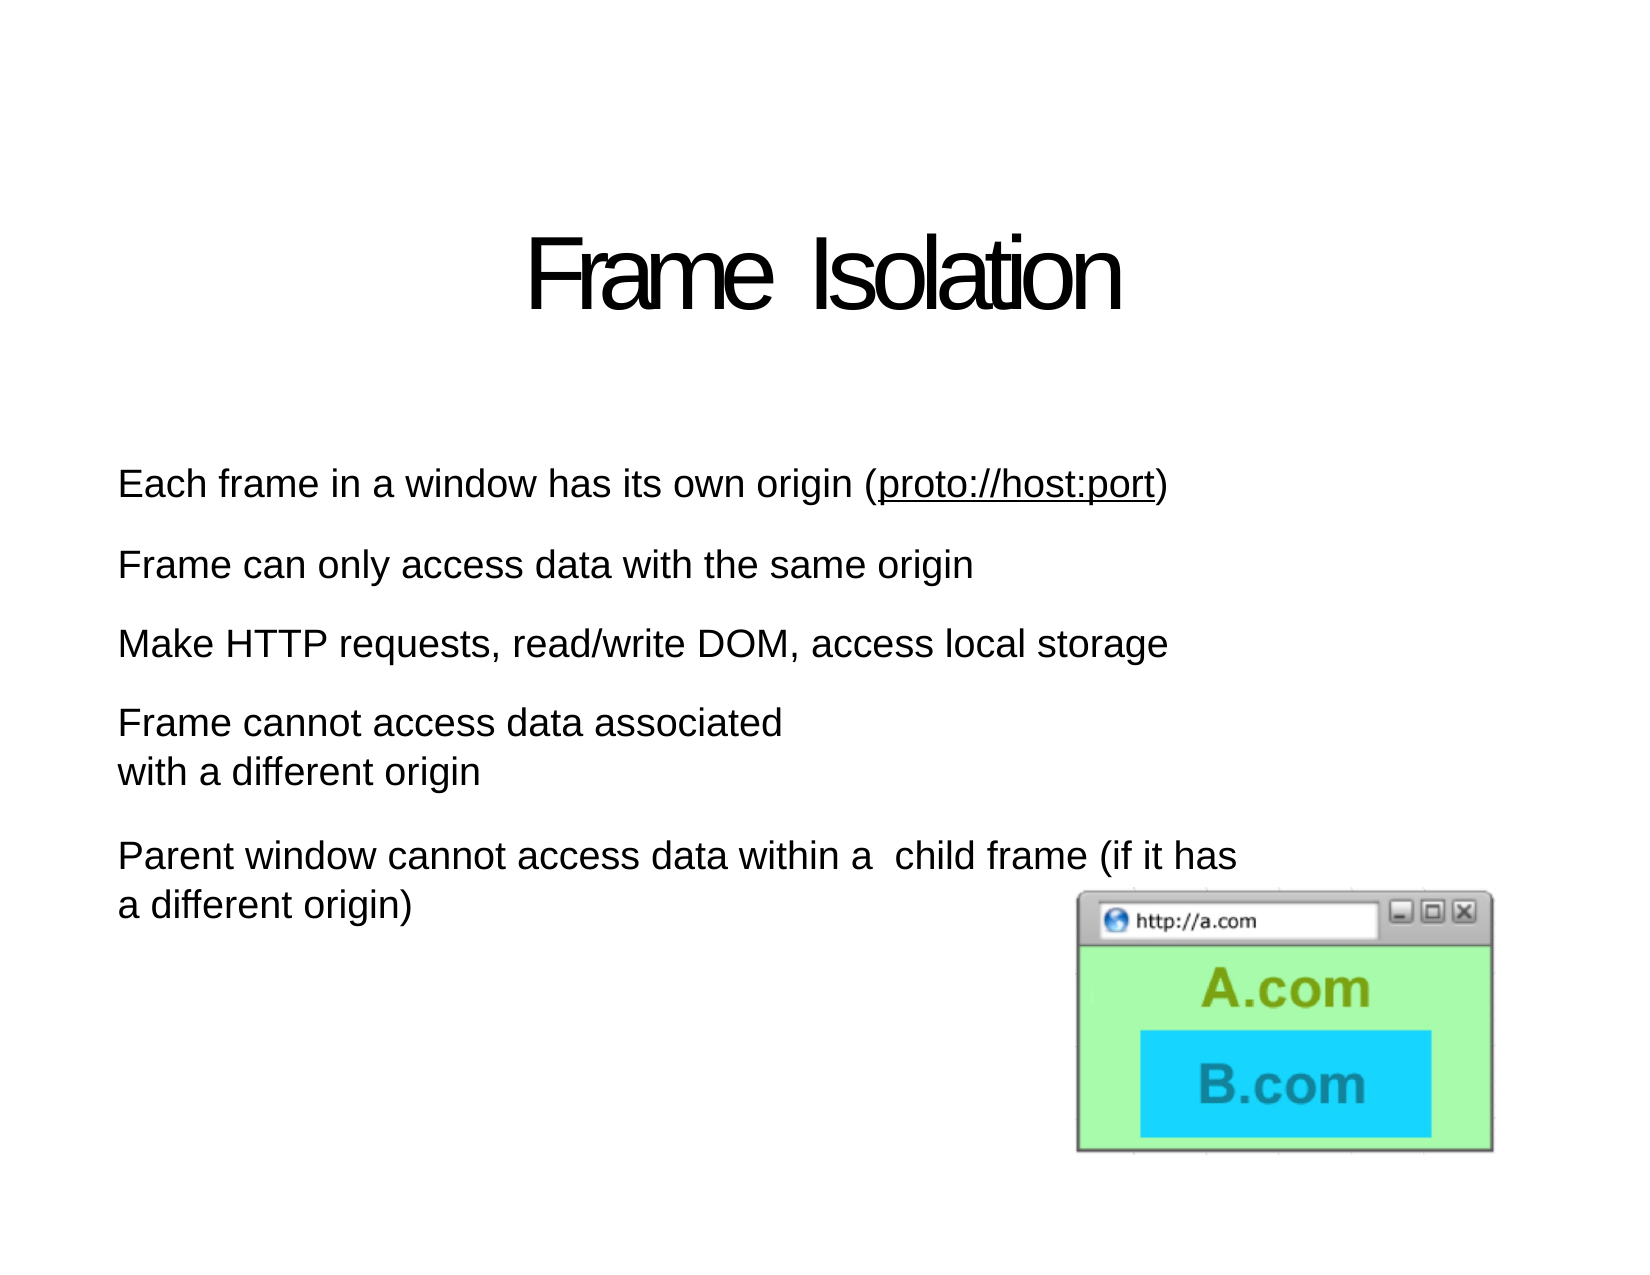

# Frame Isolation
Each frame in a window has its own origin (proto://host:port)
Frame can only access data with the same origin
Make HTTP requests, read/write DOM, access local storage  Frame cannot access data associated
with a diﬀerent origin
Parent window cannot access data within a  child frame (if it has a diﬀerent origin)